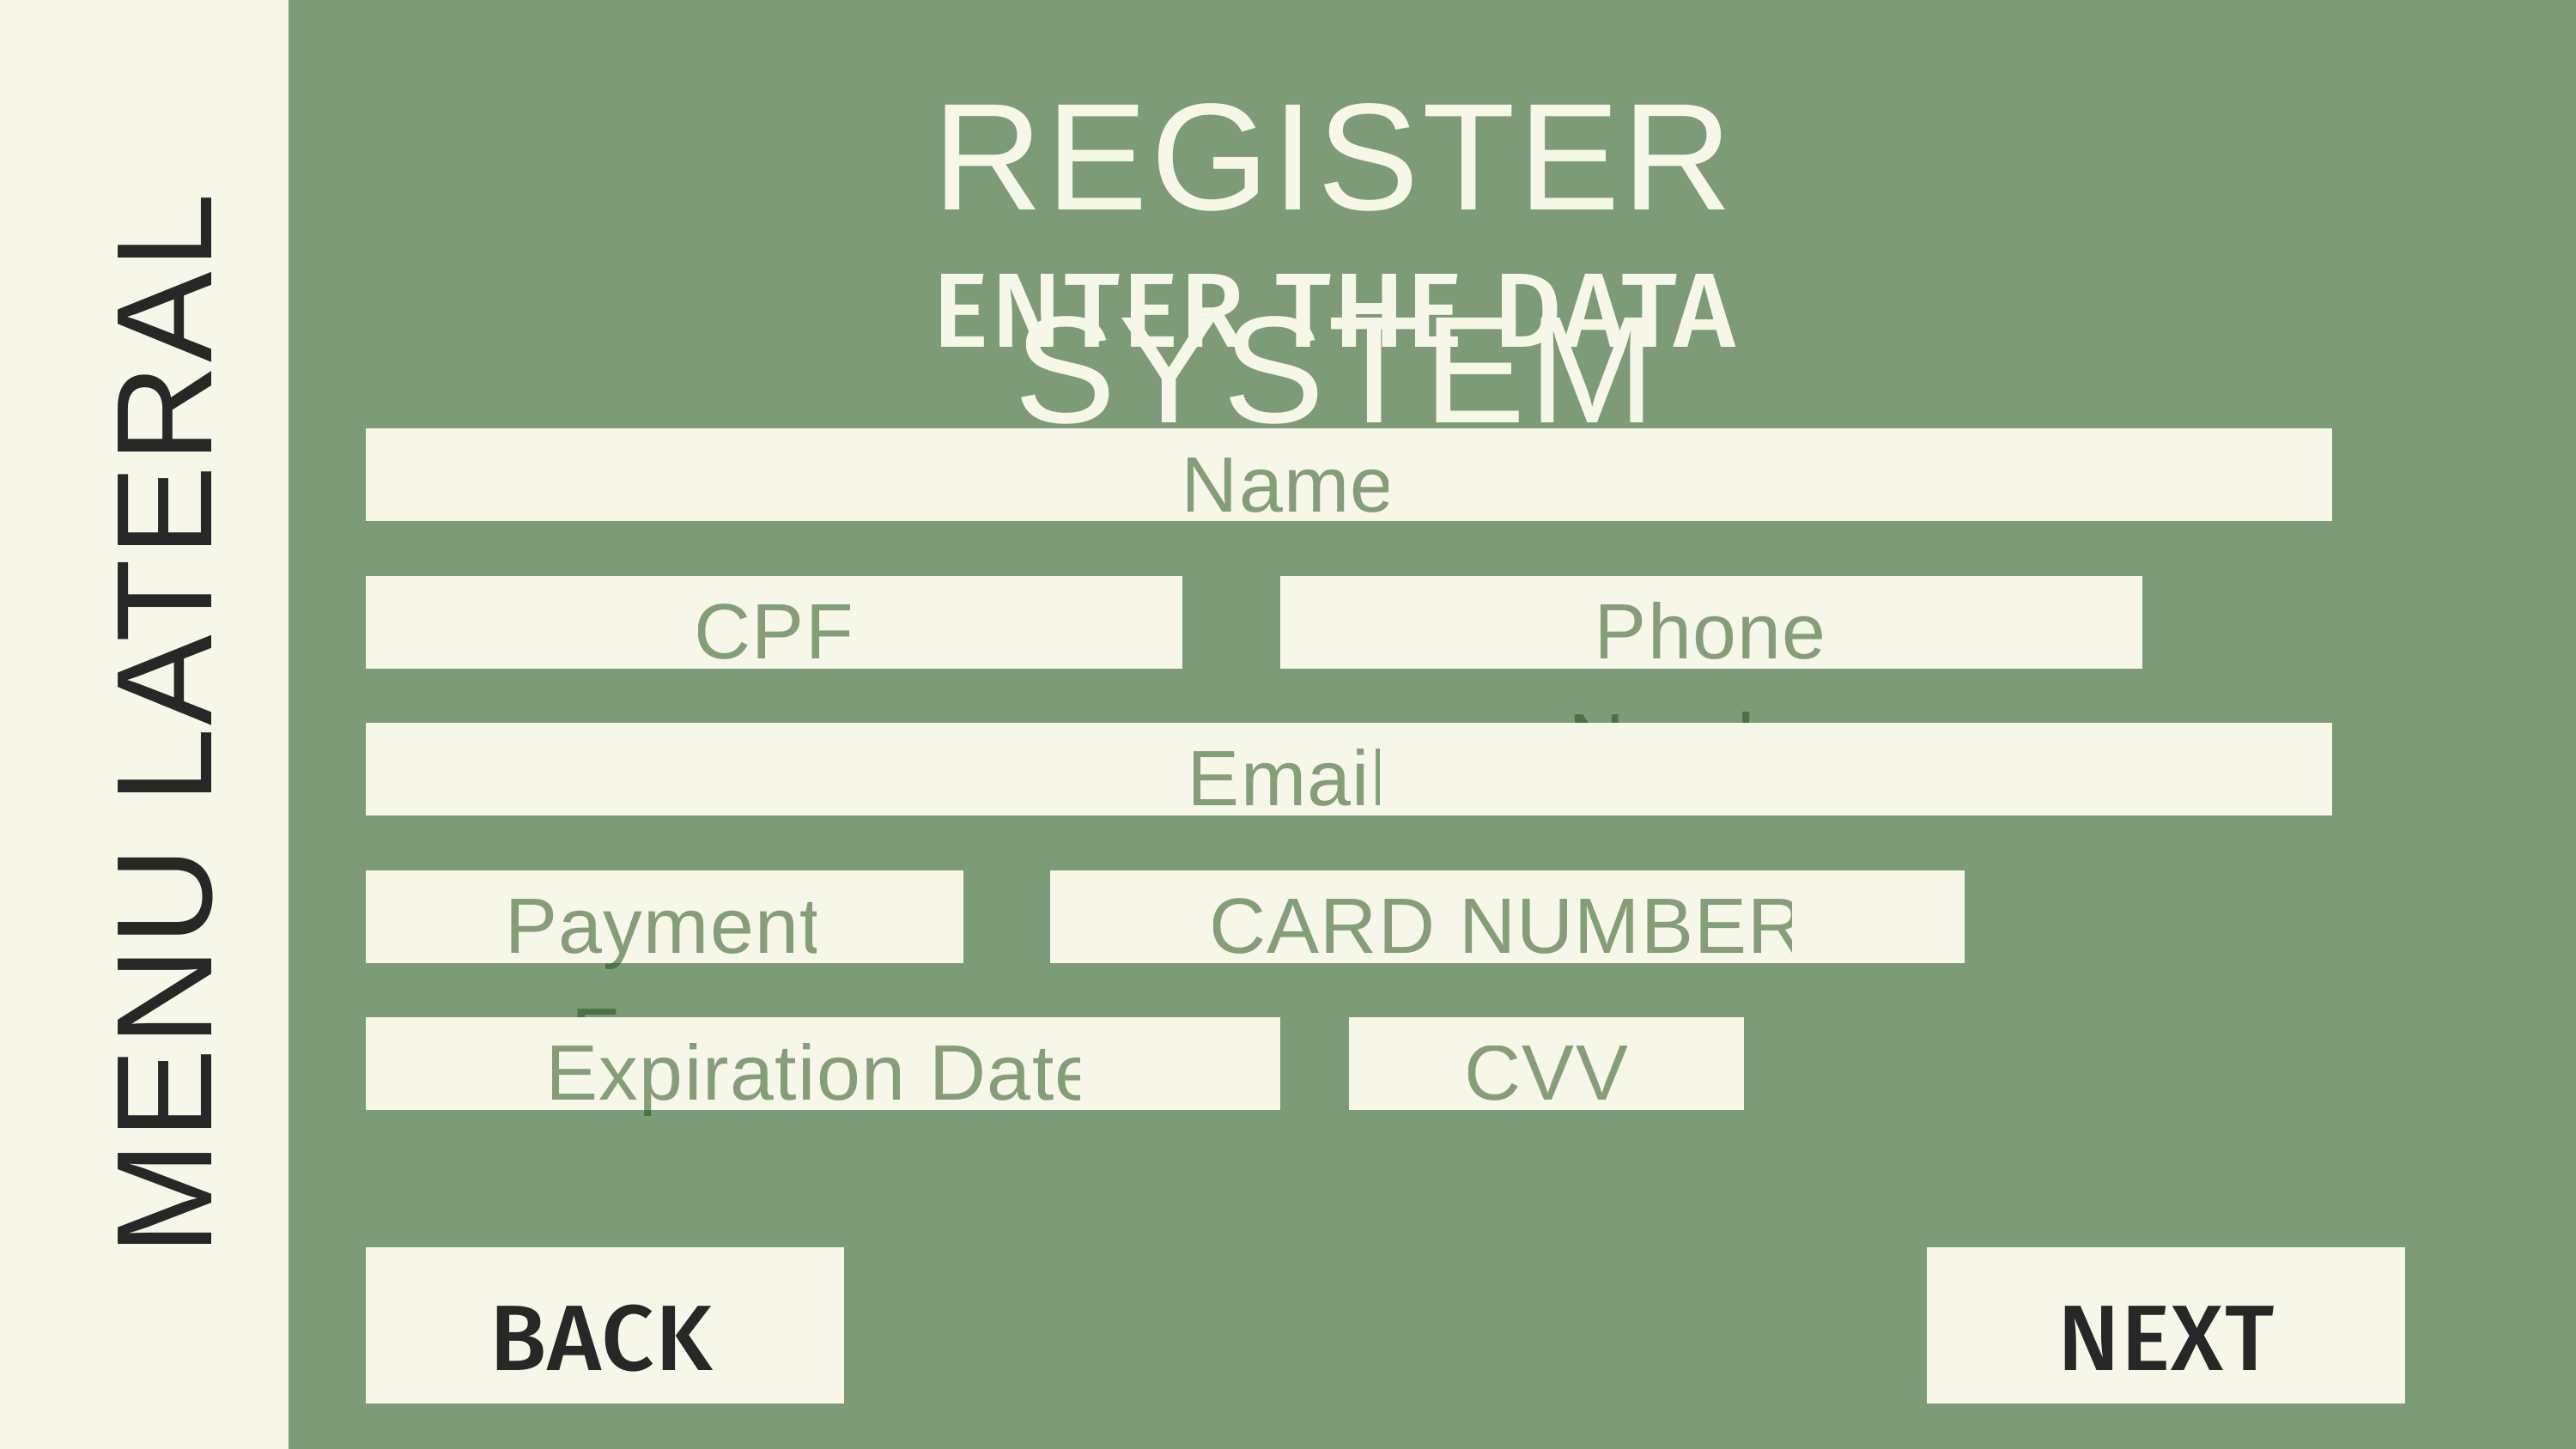

MENU LATERAL

MENU LATERAL
REGISTER SYSTEM
ENTER THE DATA

Name

CPF

Phone Number

Email

Payment Form

CARD NUMBER

Expiration Date

CVV

BACK

NEXT